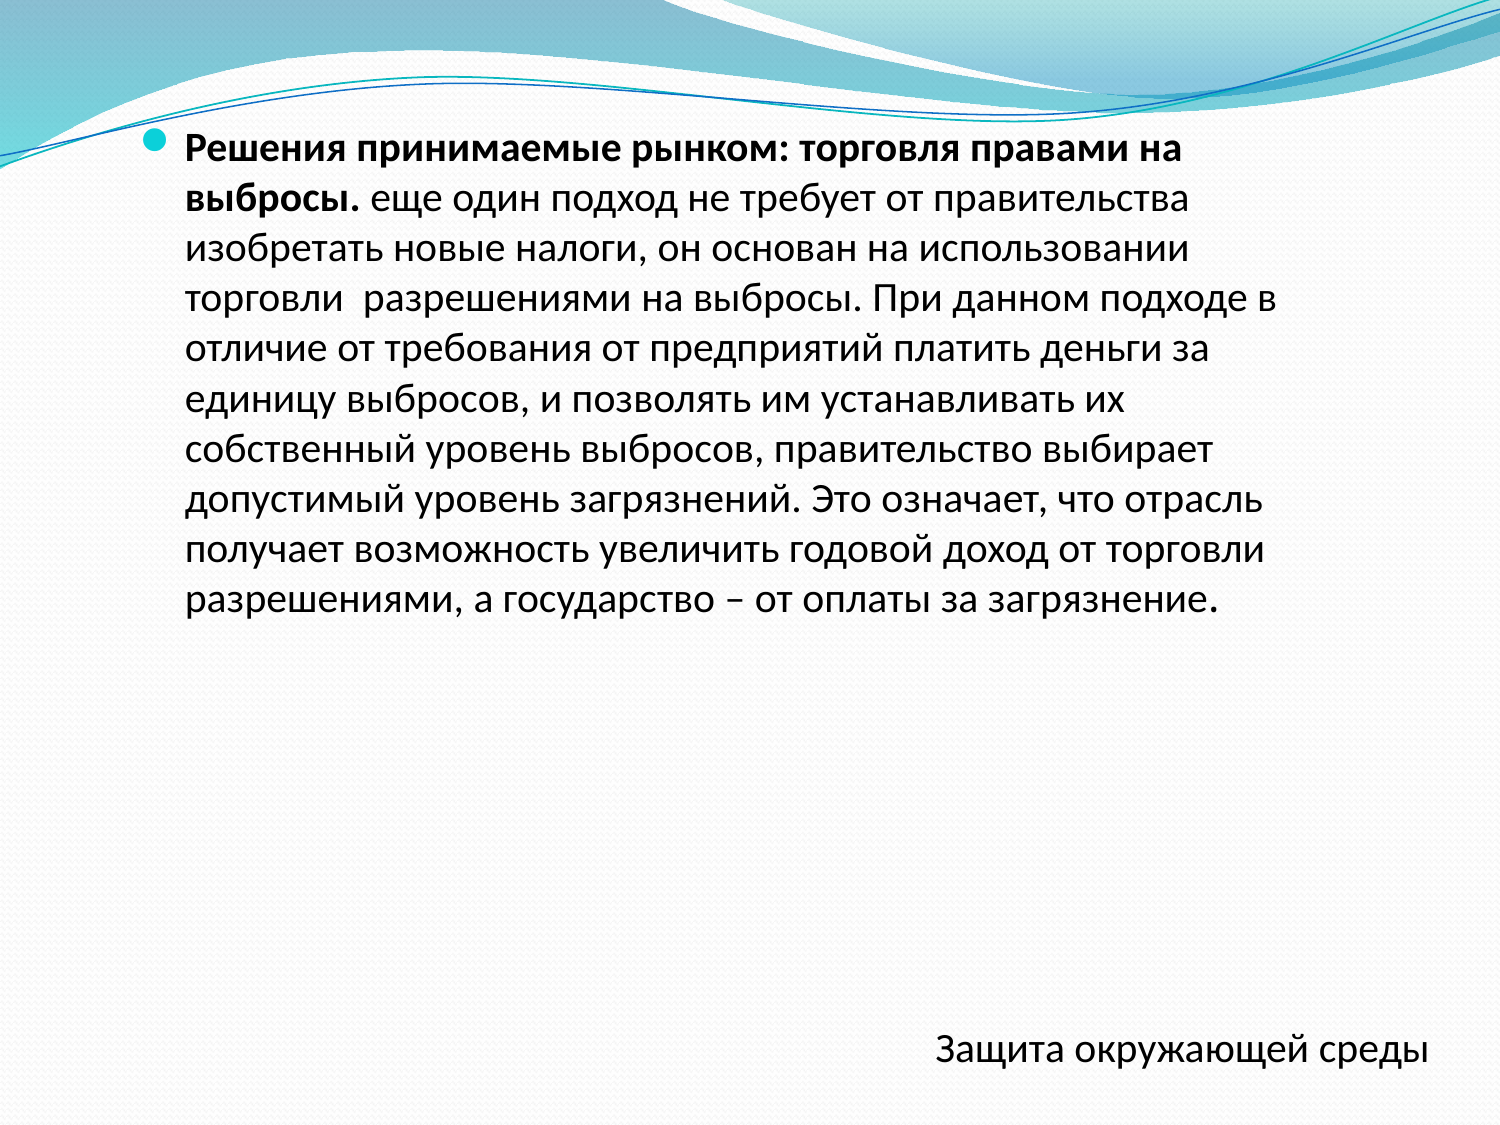

Решения принимаемые рынком: торговля правами на выбросы. еще один подход не требует от правительства изобретать новые налоги, он основан на использовании торговли  разрешениями на выбросы. При данном подходе в отличие от требования от предприятий платить деньги за единицу выбросов, и позволять им устанавливать их собственный уровень выбросов, правительство выбирает допустимый уровень загрязнений. Это означает, что отрасль получает возможность увеличить годовой доход от торговли разрешениями, а государство – от оплаты за загрязнение.
Защита окружающей среды